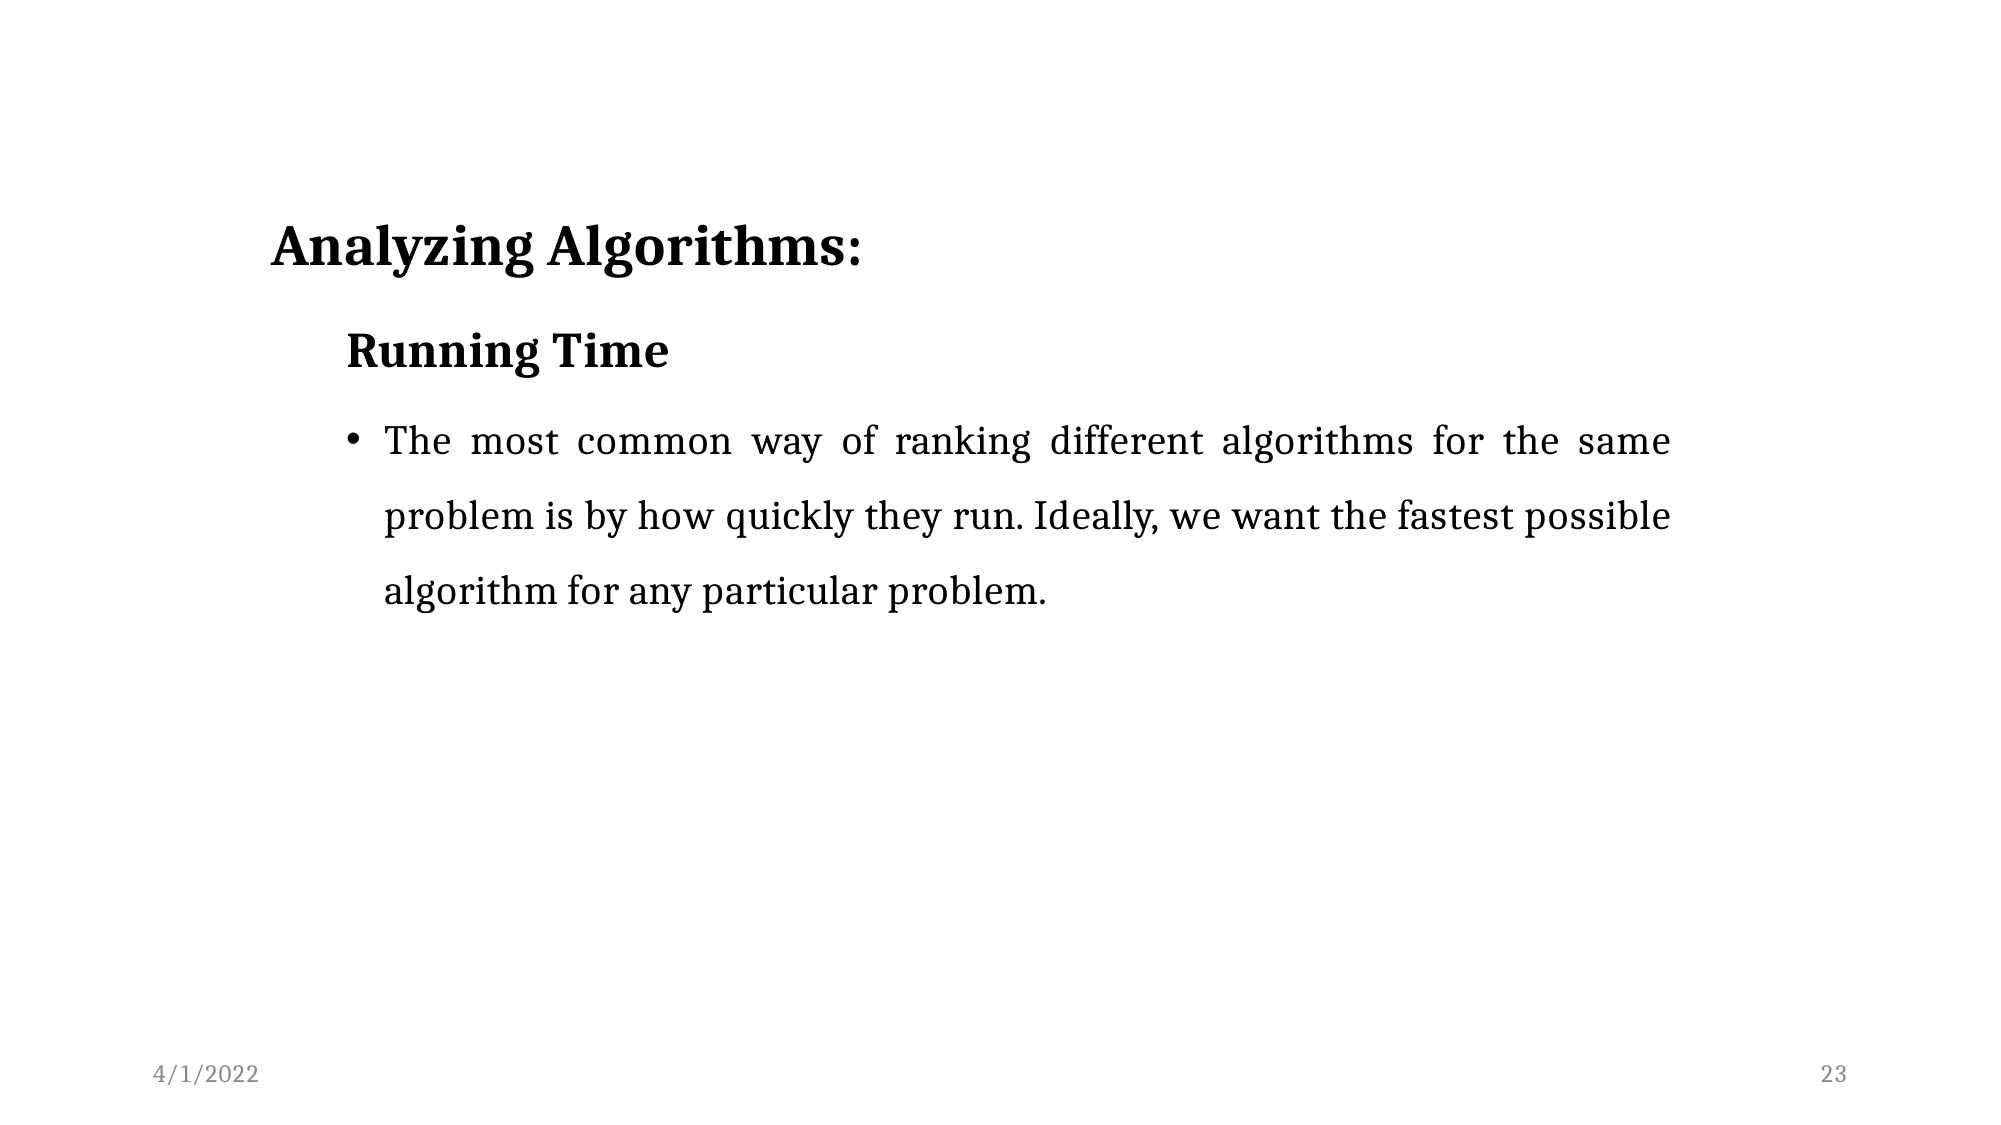

Analyzing Algorithms:
Running Time
The most common way of ranking different algorithms for the same problem is by how quickly they run. Ideally, we want the fastest possible algorithm for any particular problem.
4/1/2022
23